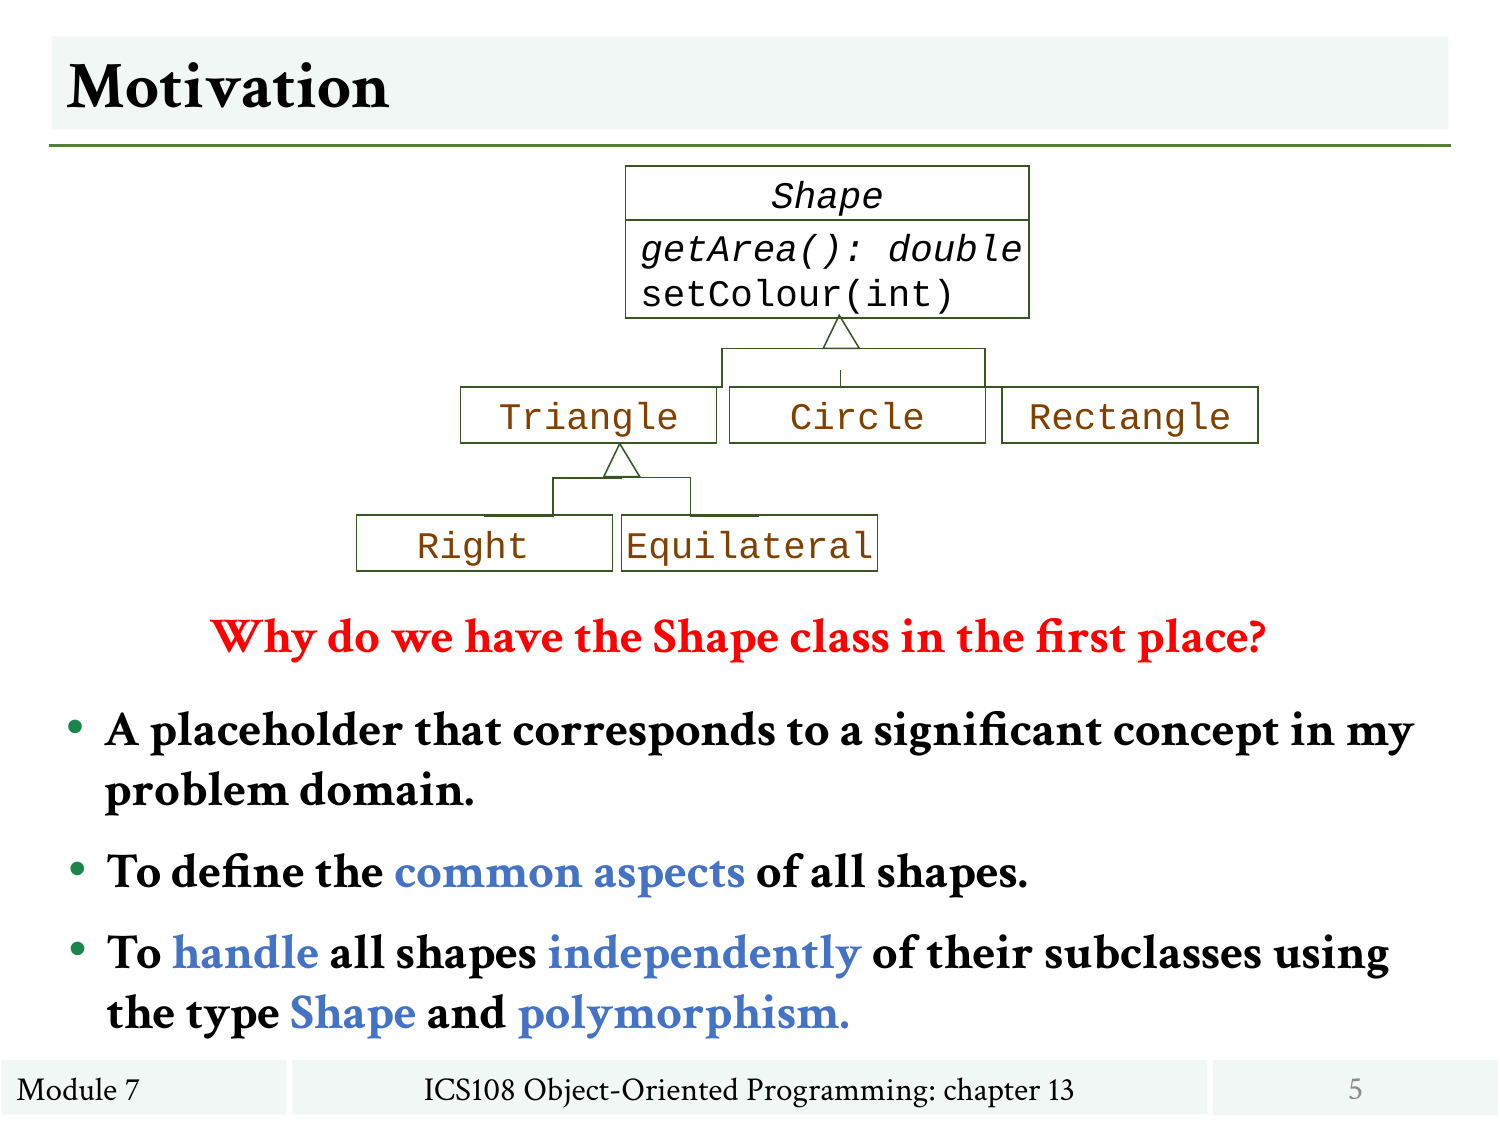

# Motivation
Shape
getArea(): double
setColour(int)

Triangle
Circle
Rectangle

Right
Equilateral
Why do we have the Shape class in the first place?
A placeholder that corresponds to a significant concept in my problem domain.
To define the common aspects of all shapes.
To handle all shapes independently of their subclasses using the type Shape and polymorphism.
5